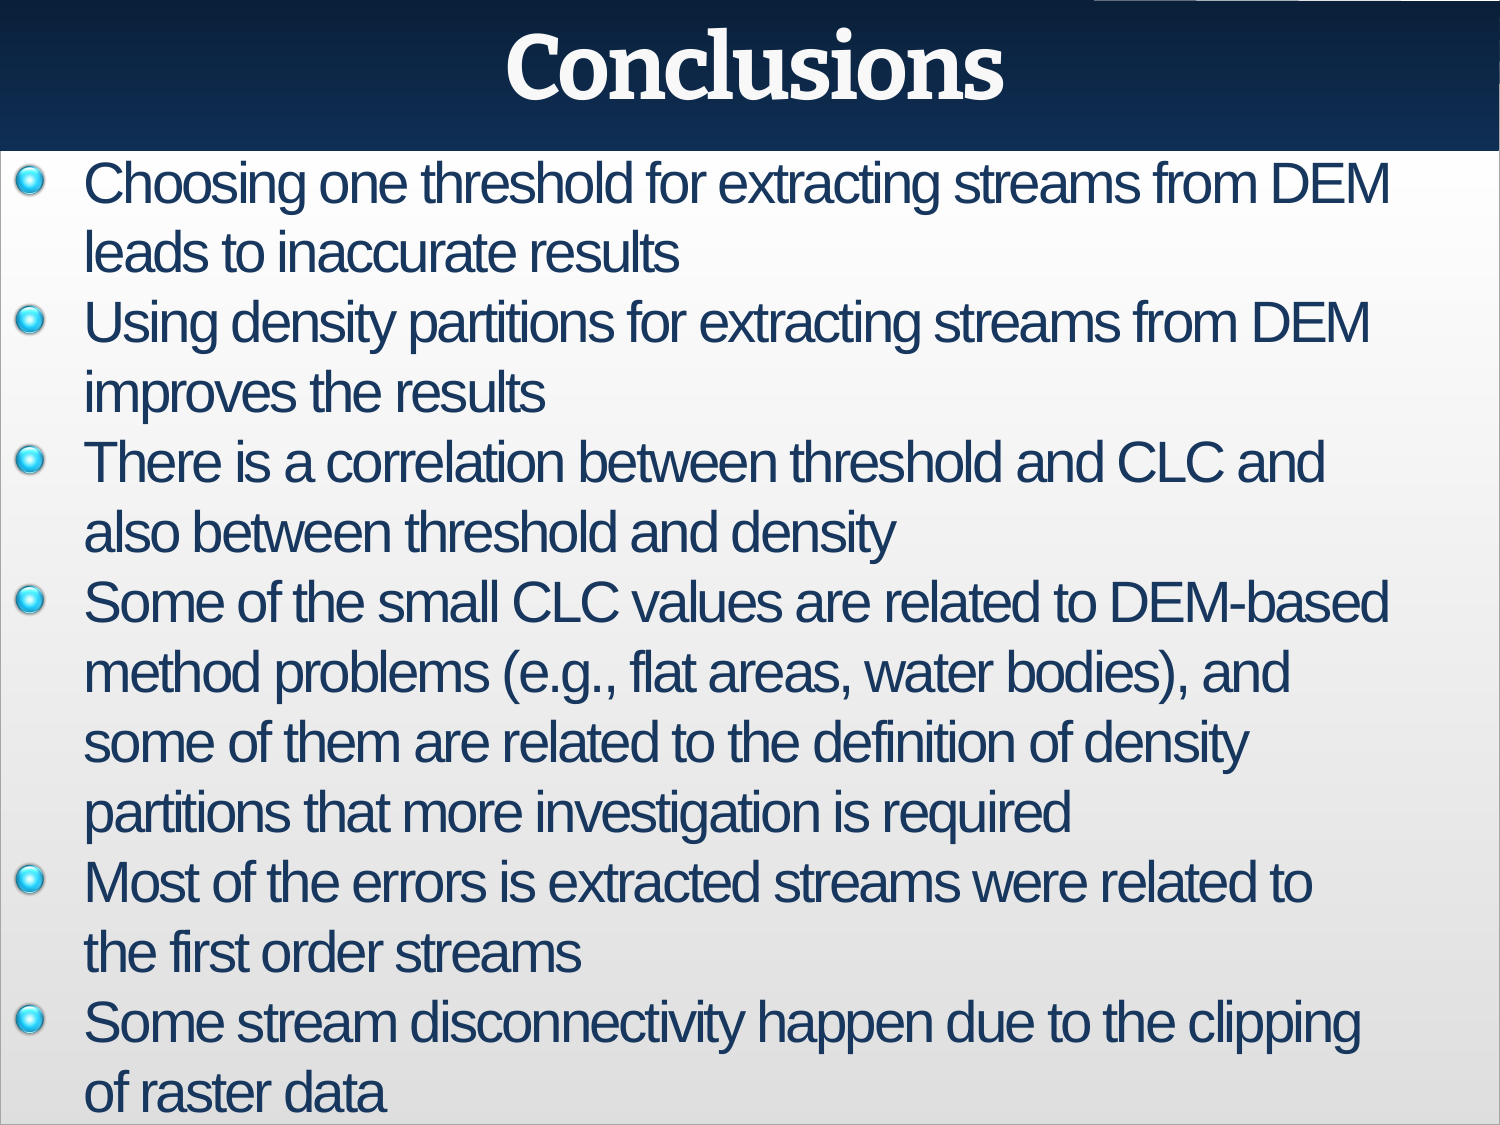

# Conclusions

Choosing one threshold for extracting streams from DEM leads to inaccurate results
Using density partitions for extracting streams from DEM improves the results
There is a correlation between threshold and CLC and also between threshold and density
Some of the small CLC values are related to DEM-based method problems (e.g., flat areas, water bodies), and some of them are related to the definition of density partitions that more investigation is required
Most of the errors is extracted streams were related to the first order streams
Some stream disconnectivity happen due to the clipping of raster data